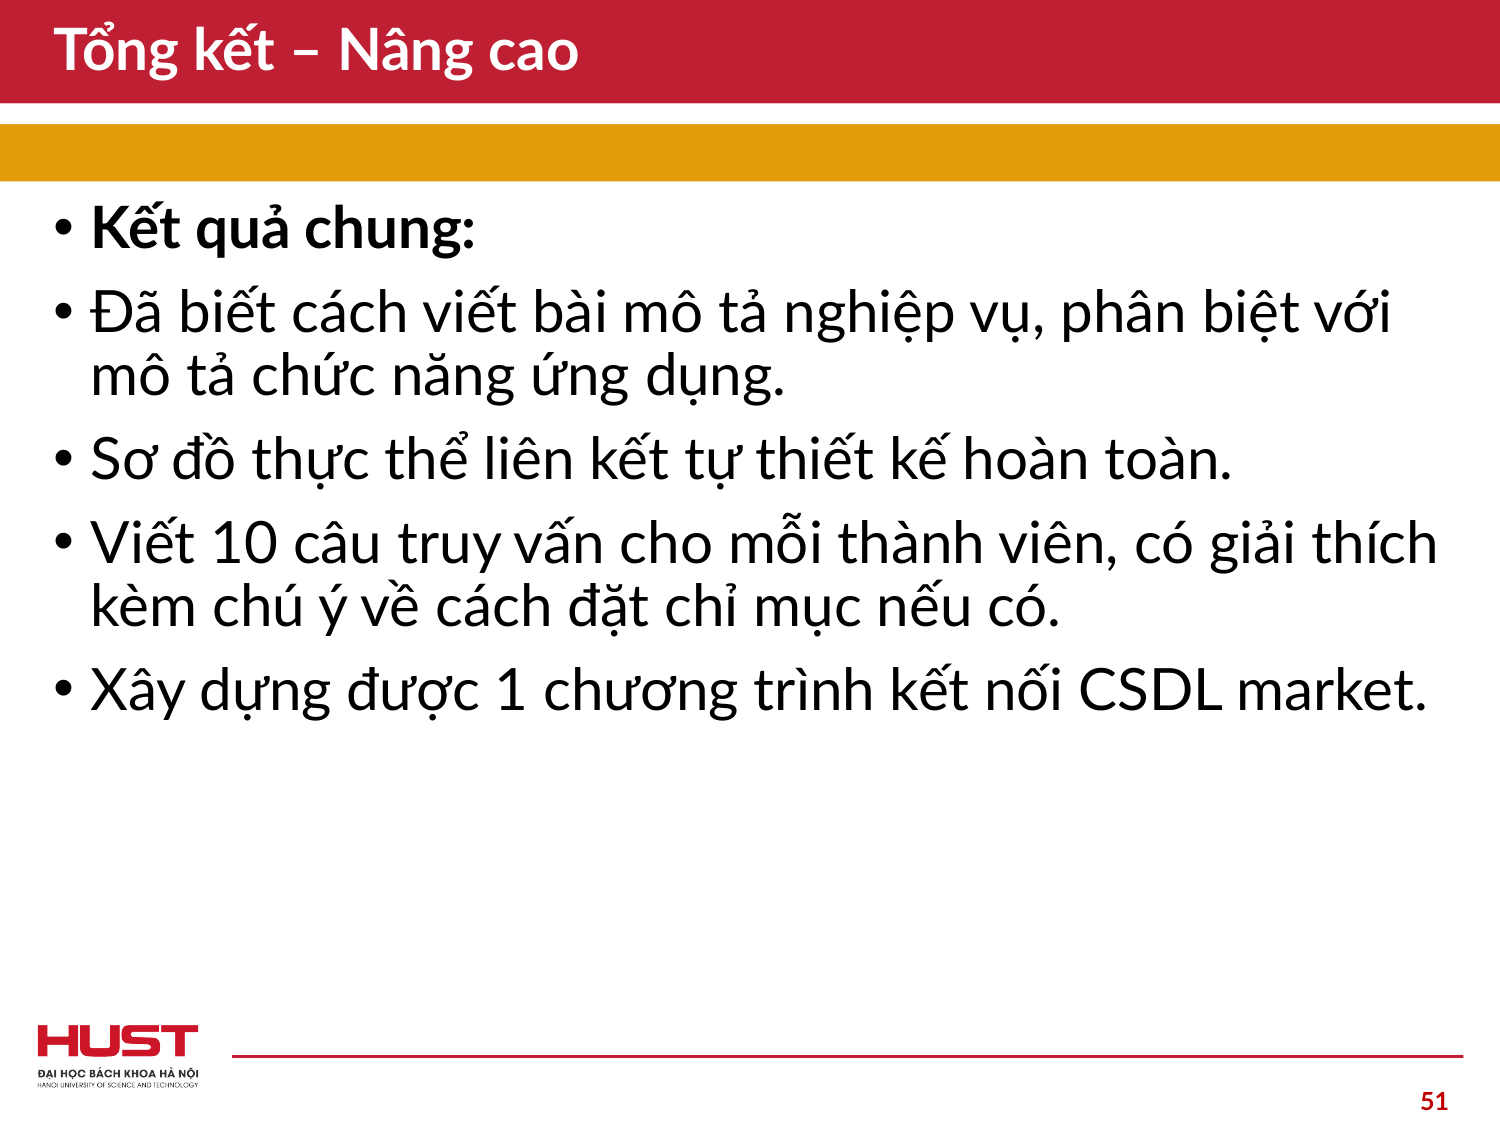

# Tổng kết – Nâng cao
Kết quả chung:
Đã biết cách viết bài mô tả nghiệp vụ, phân biệt với mô tả chức năng ứng dụng.
Sơ đồ thực thể liên kết tự thiết kế hoàn toàn.
Viết 10 câu truy vấn cho mỗi thành viên, có giải thích kèm chú ý về cách đặt chỉ mục nếu có.
Xây dựng được 1 chương trình kết nối CSDL market.

51